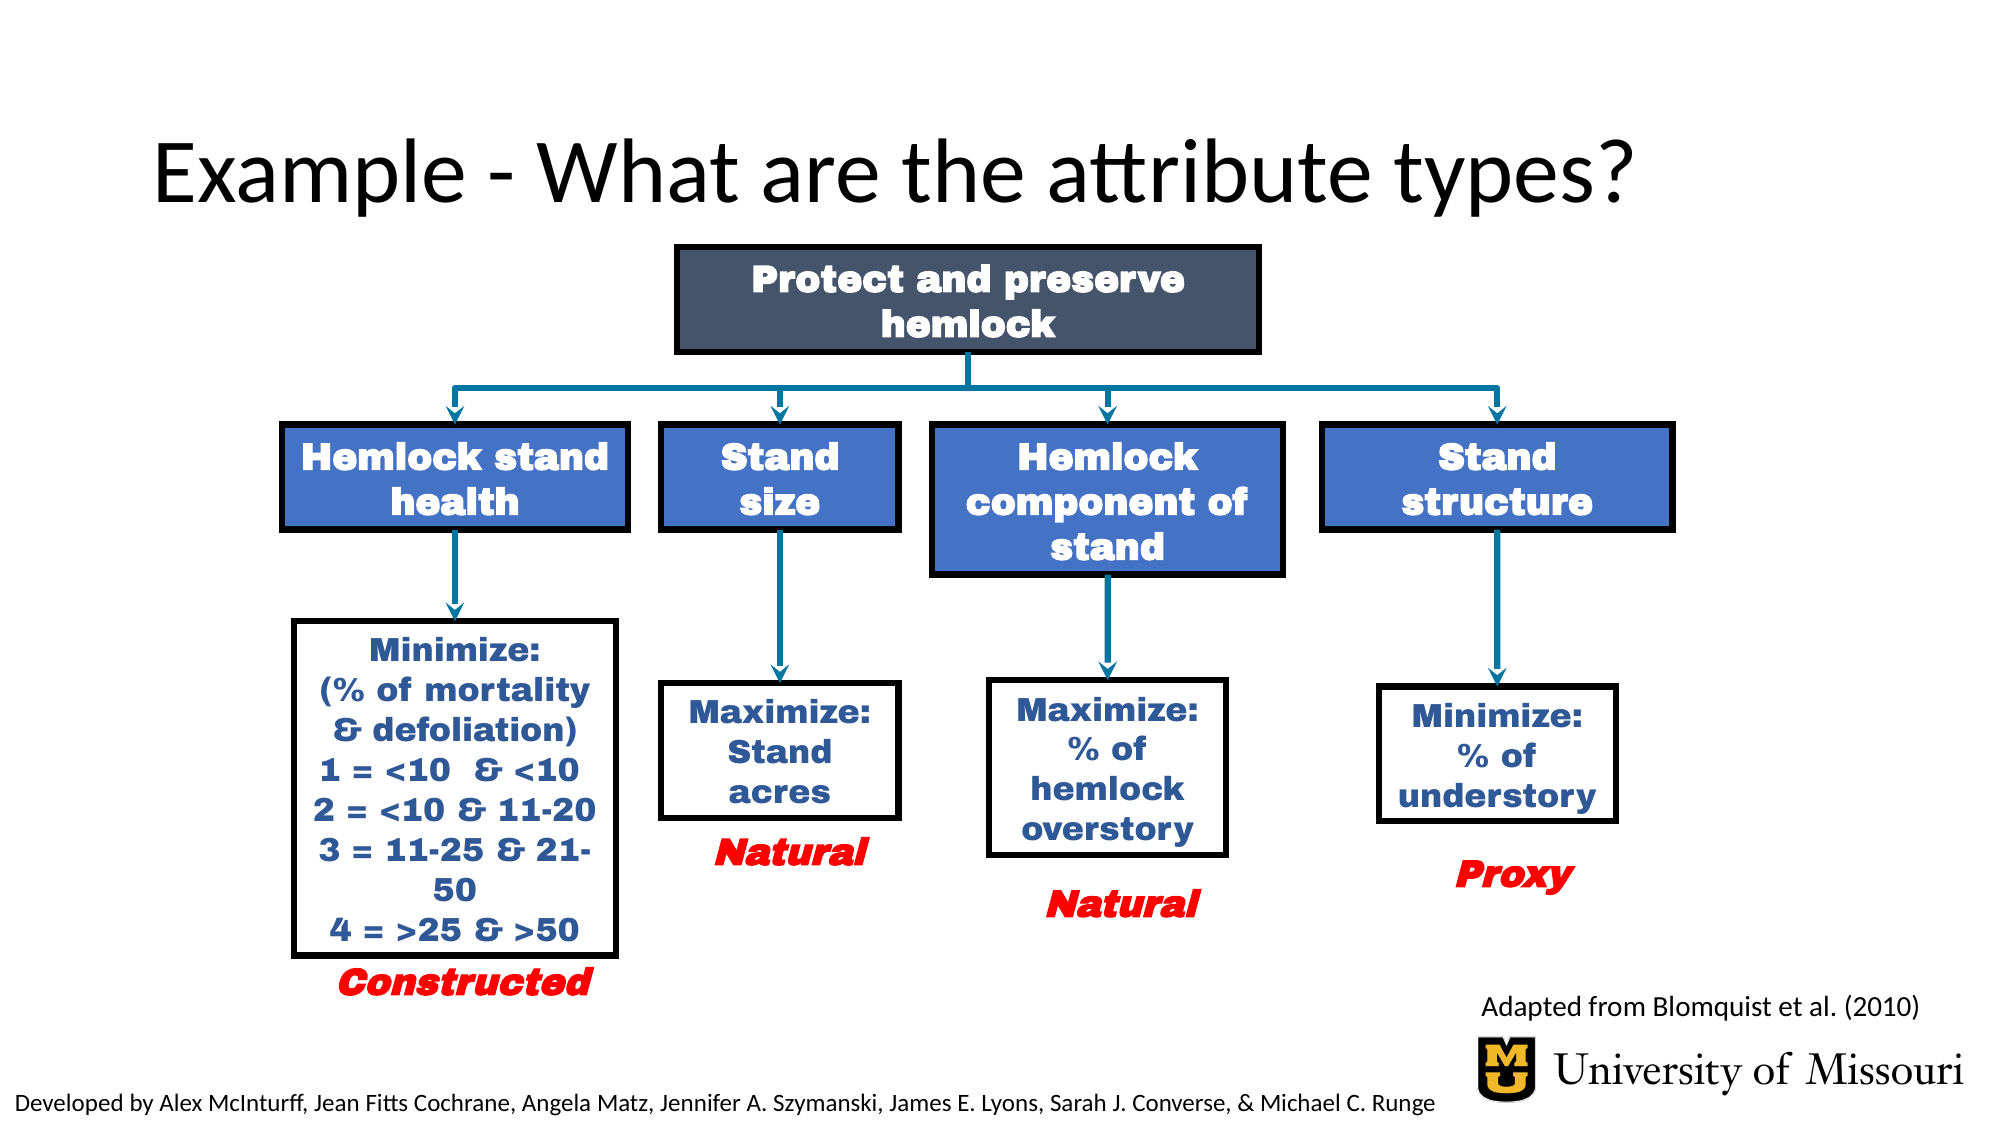

# Example - What are the attribute types?
Protect and preserve hemlock
Hemlock stand health
Stand size
Hemlock component of stand
Stand structure
Minimize:
(% of mortality & defoliation)
1 = <10  & <10
2 = <10 & 11-20
3 = 11-25 & 21-50
4 = >25 & >50
Maximize:
% of hemlock overstory
Maximize:
Stand acres
Minimize:
% of understory
Natural
Proxy
Natural
Constructed
Adapted from Blomquist et al. (2010)
Developed by Alex McInturff, Jean Fitts Cochrane, Angela Matz, Jennifer A. Szymanski, James E. Lyons, Sarah J. Converse, & Michael C. Runge